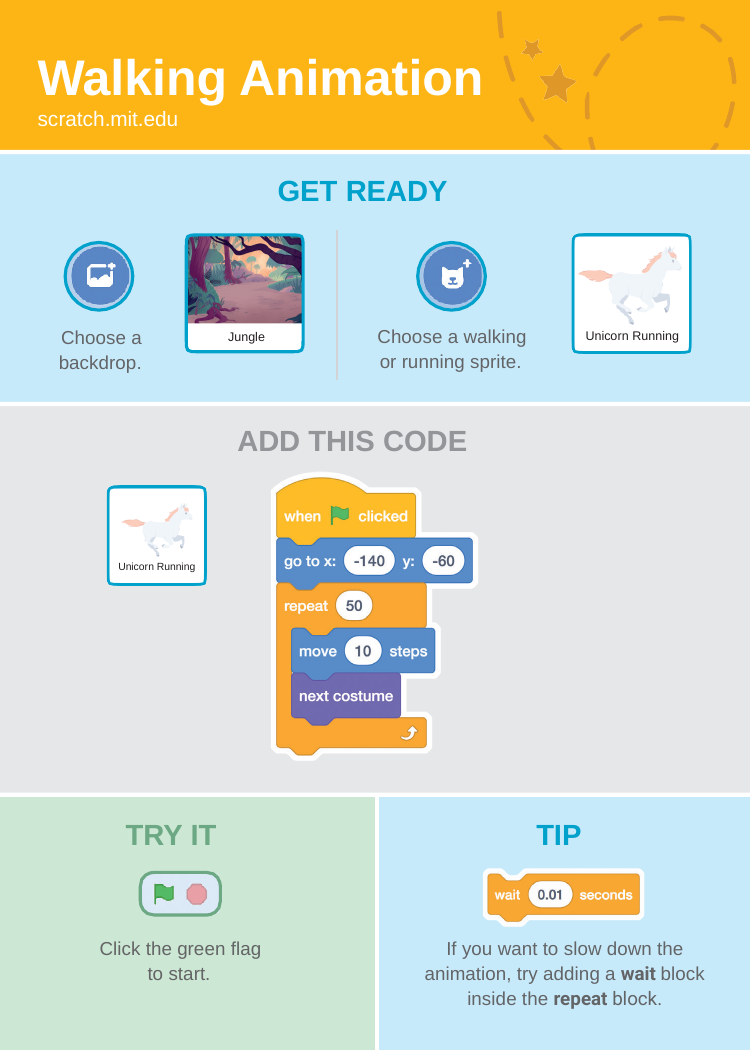

# Walking Animation
scratch.mit.edu

GET READY

Choose a walking or running sprite.
Choose a backdrop.
Unicorn Running
Jungle

ADD THIS CODE

Unicorn Running

TRY IT
TIP

Click the green flag to start.
If you want to slow down the animation, try adding a wait block inside the repeat block.